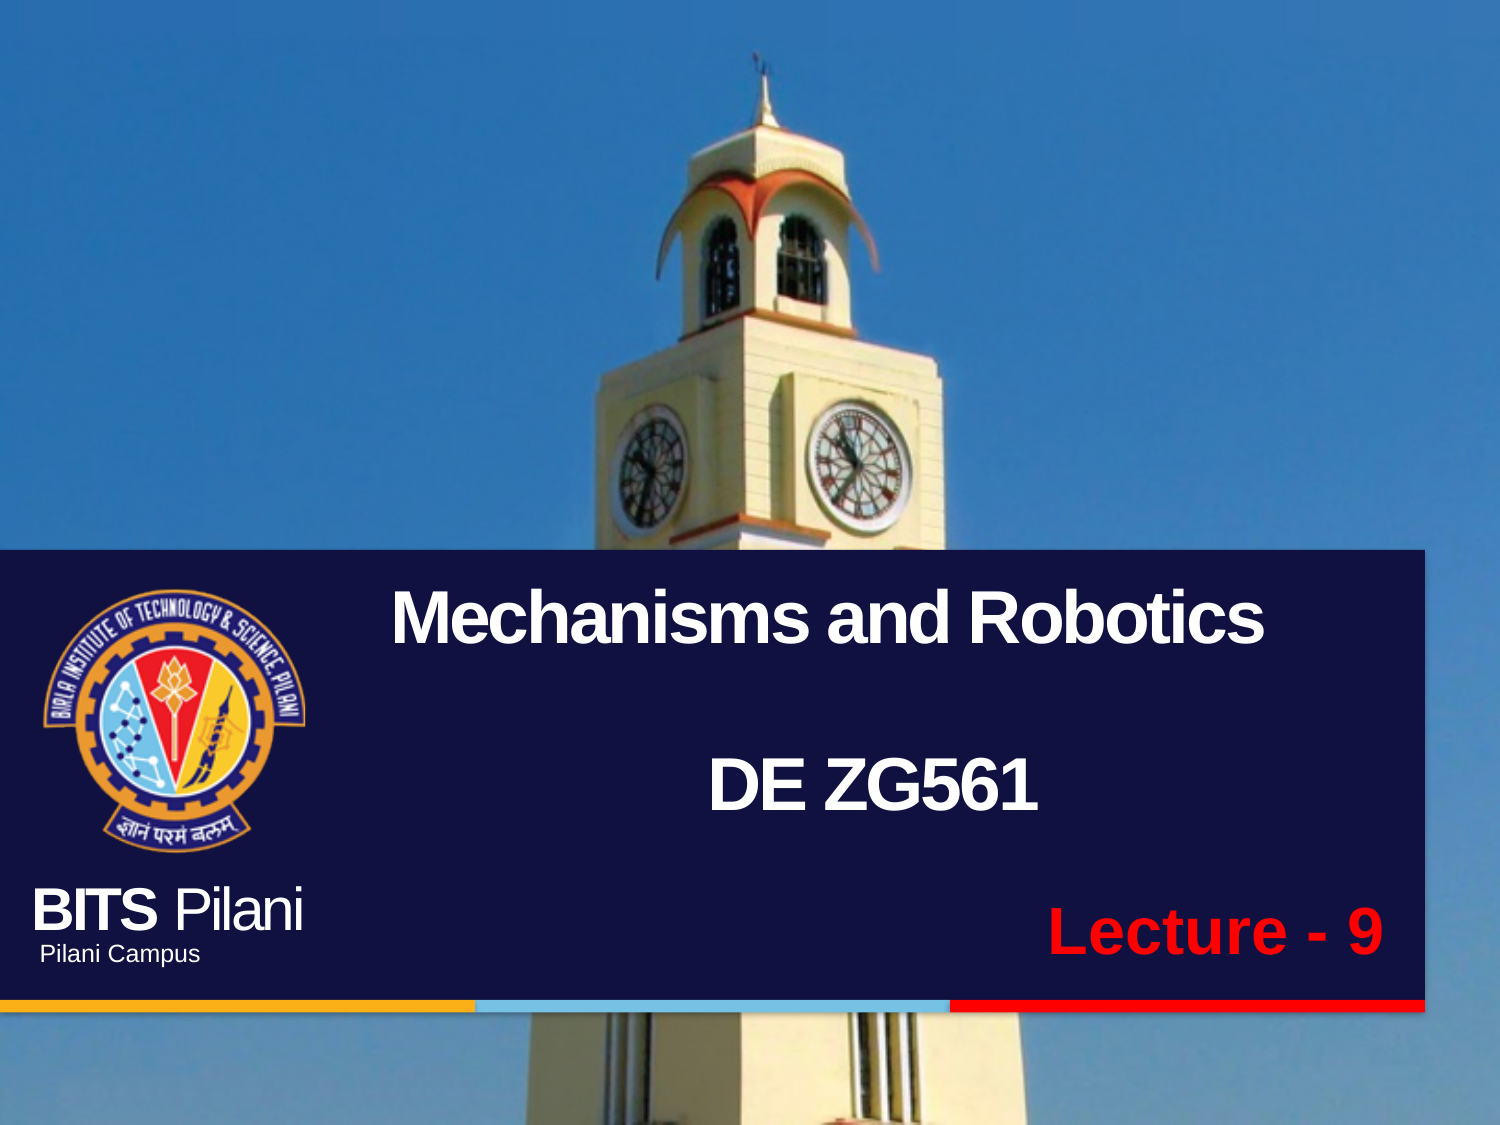

# Mechanisms and Robotics DE ZG561
Lecture - 9